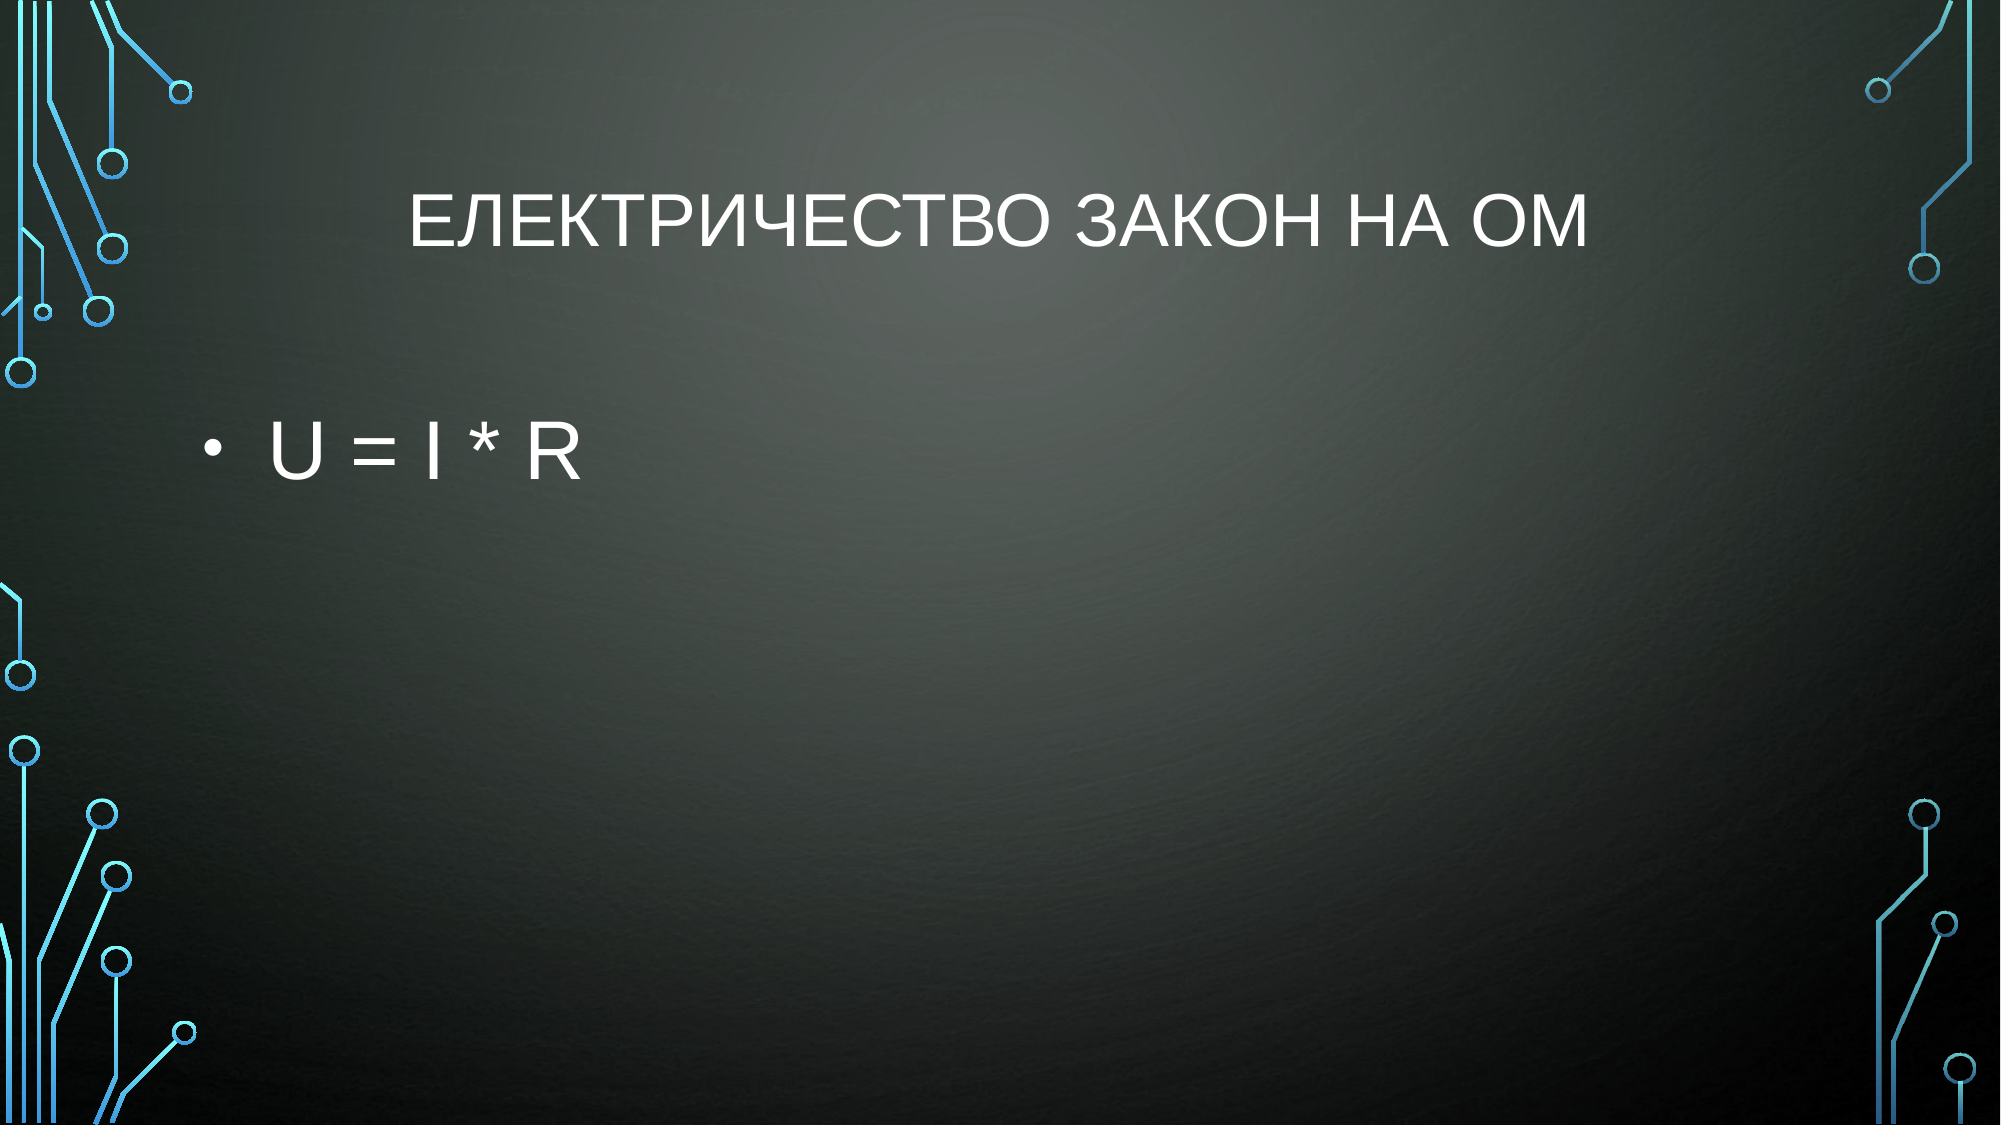

# Електричество Закон НА ОМ
  U = I * R